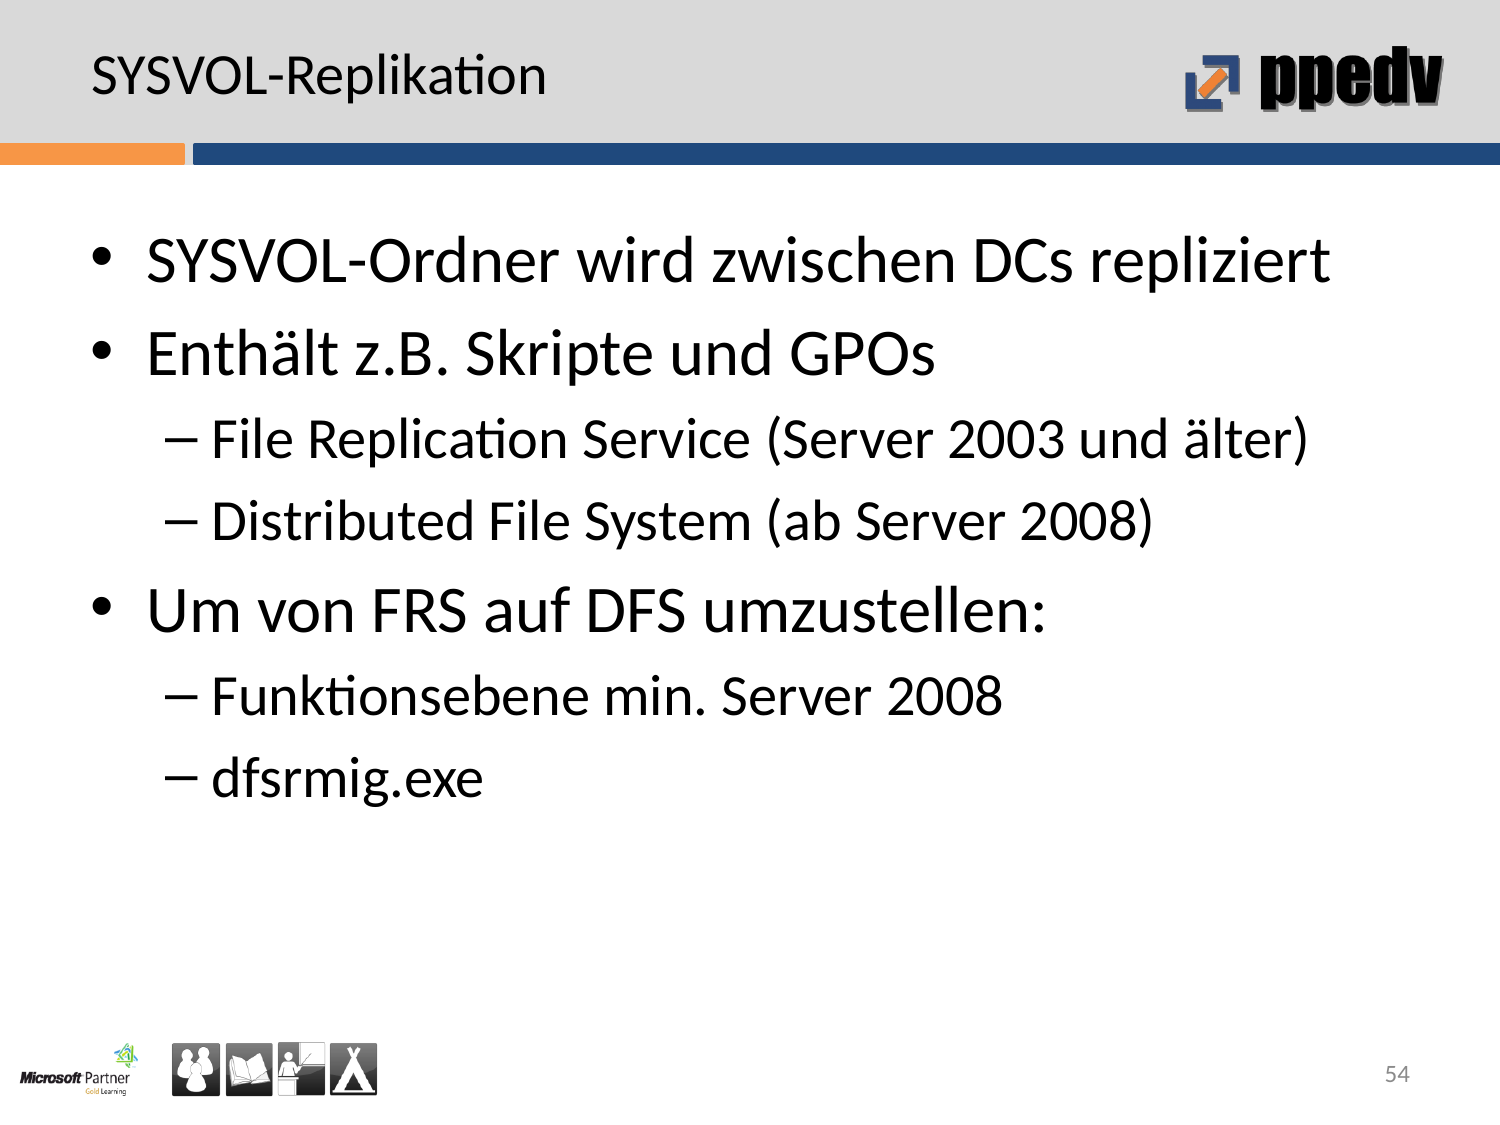

# SYSVOL-Replikation
SYSVOL-Ordner wird zwischen DCs repliziert
Enthält z.B. Skripte und GPOs
File Replication Service (Server 2003 und älter)
Distributed File System (ab Server 2008)
Um von FRS auf DFS umzustellen:
Funktionsebene min. Server 2008
dfsrmig.exe

54